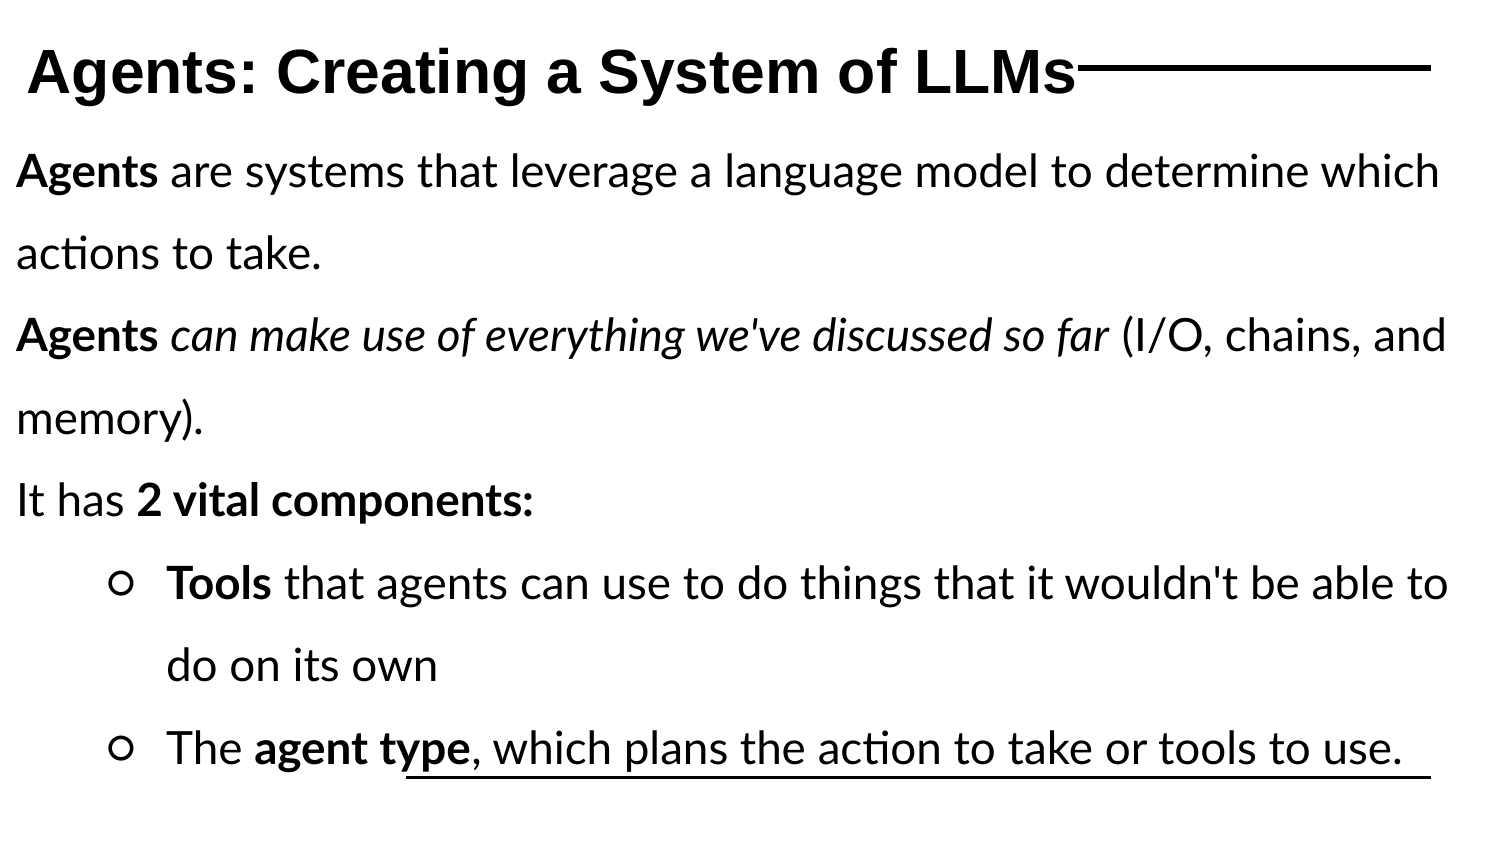

# Agents: Creating a System of LLMs
Agents are systems that leverage a language model to determine which actions to take.
Agents can make use of everything we've discussed so far (I/O, chains, and memory).
It has 2 vital components:
Tools that agents can use to do things that it wouldn't be able to do on its own
The agent type, which plans the action to take or tools to use.